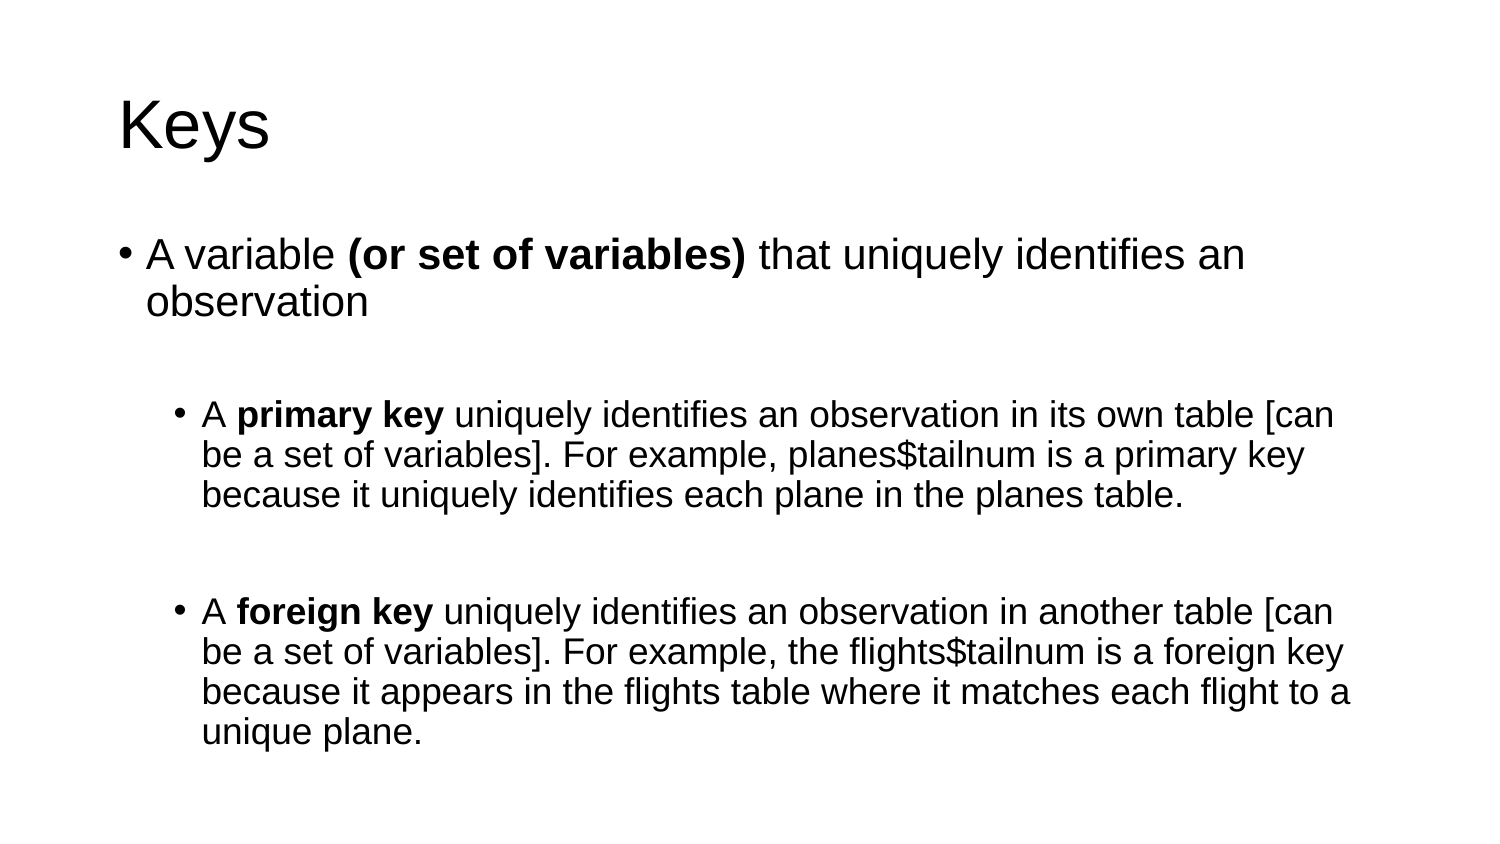

# Keys
A variable (or set of variables) that uniquely identifies an observation

A primary key uniquely identifies an observation in its own table [can be a set of variables]. For example, planes$tailnum is a primary key because it uniquely identifies each plane in the planes table.

A foreign key uniquely identifies an observation in another table [can be a set of variables]. For example, the flights$tailnum is a foreign key because it appears in the flights table where it matches each flight to a unique plane.